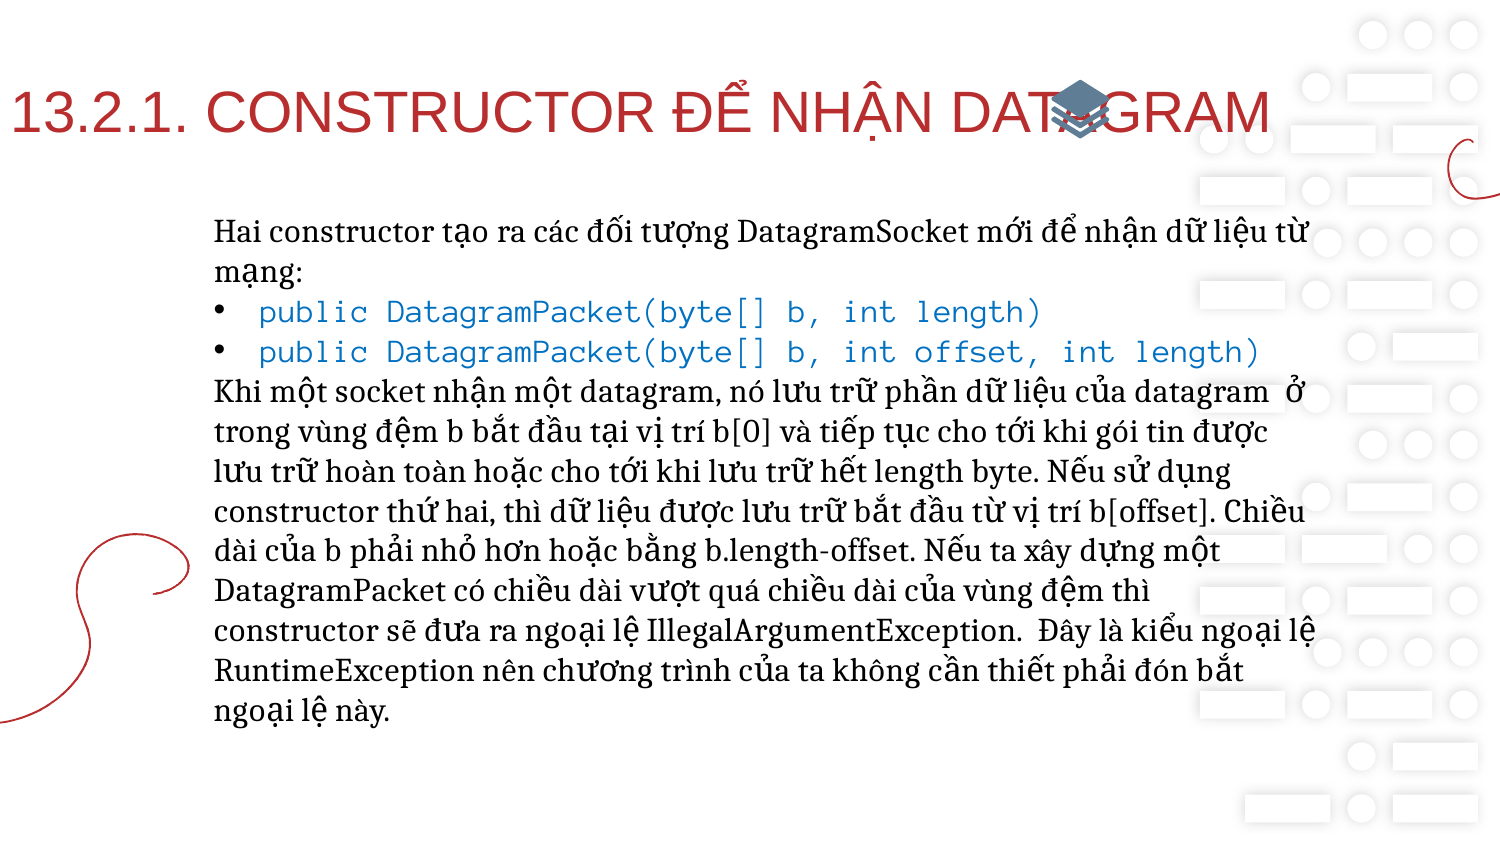

13.2.1. CONSTRUCTOR ĐỂ NHẬN DATAGRAM

Hai constructor tạo ra các đối tượng DatagramSocket mới để nhận dữ liệu từ mạng:
public DatagramPacket(byte[] b, int length)
public DatagramPacket(byte[] b, int offset, int length)
Khi một socket nhận một datagram, nó lưu trữ phần dữ liệu của datagram  ở trong vùng đệm b bắt đầu tại vị trí b[0] và tiếp tục cho tới khi gói tin được lưu trữ hoàn toàn hoặc cho tới khi lưu trữ hết length byte. Nếu sử dụng constructor thứ hai, thì dữ liệu được lưu trữ bắt đầu từ vị trí b[offset]. Chiều dài của b phải nhỏ hơn hoặc bằng b.length-offset. Nếu ta xây dựng một DatagramPacket có chiều dài vượt quá chiều dài của vùng đệm thì constructor sẽ đưa ra ngoại lệ IllegalArgumentException.  Đây là kiểu ngoại lệ RuntimeException nên chương trình của ta không cần thiết phải đón bắt ngoại lệ này.